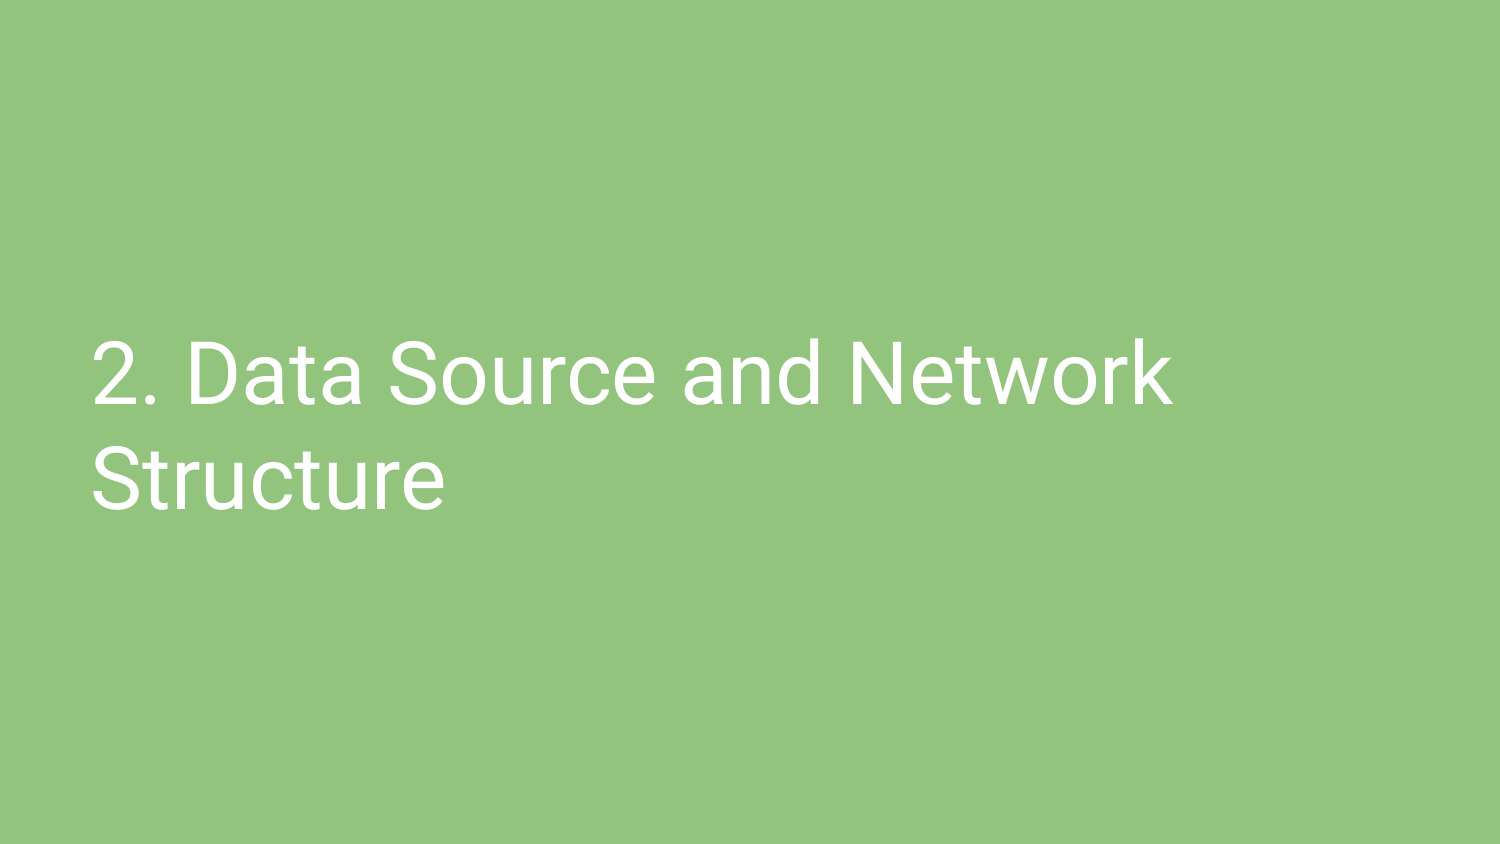

# 2. Data Source and Network Structure